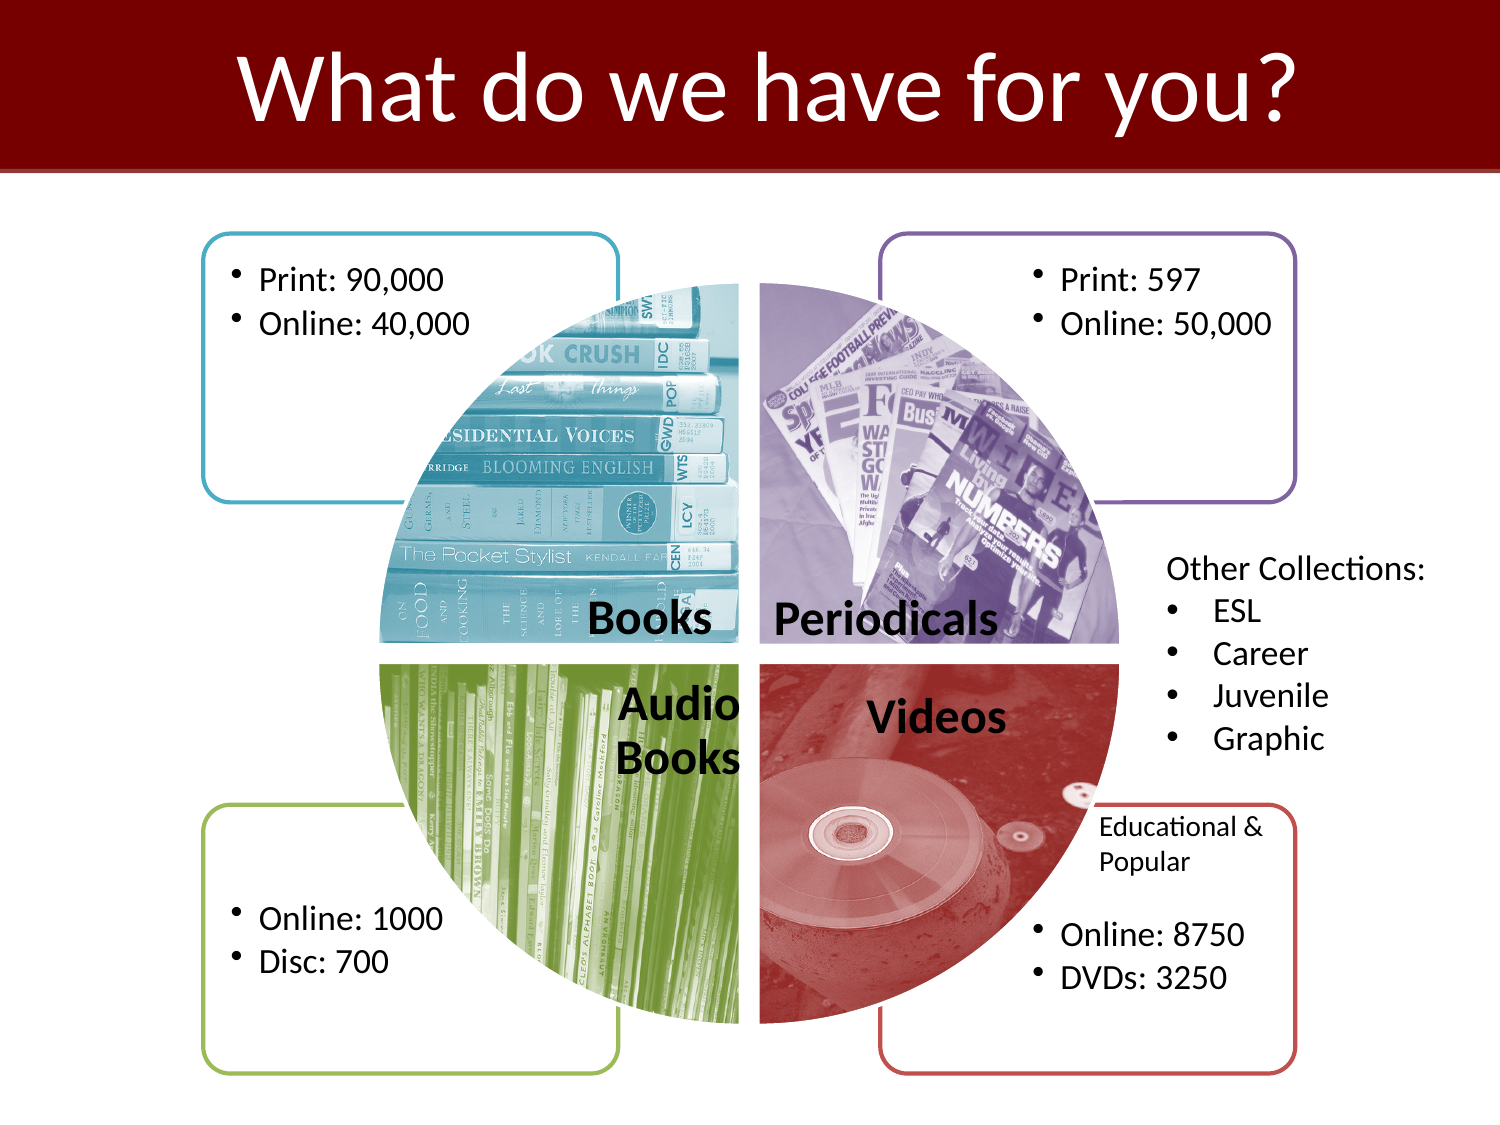

What do we have for you?
#
Online: 8750
DVDs: 3250
Online: 1000
Disc: 700
Print: 597
Online: 50,000

Print: 90,000
Online: 40,000
Books
Periodicals
 Videos
Audio Books
Other Collections:
ESL
Career
Juvenile
Graphic

Educational & Popular